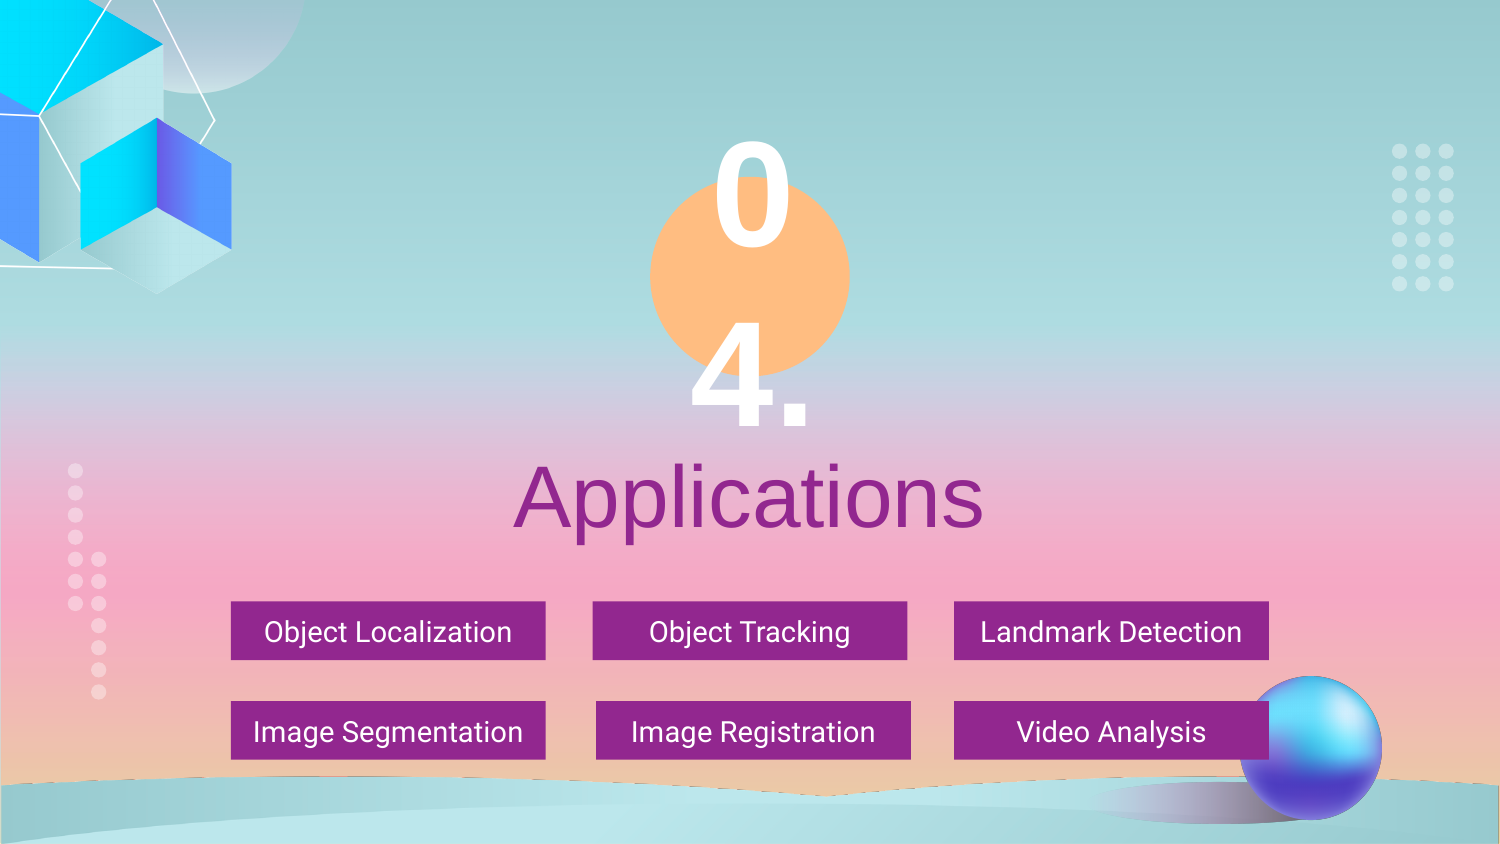

04.
# Applications
Object Localization
Object Tracking
Landmark Detection
Image Segmentation
Image Registration
Video Analysis